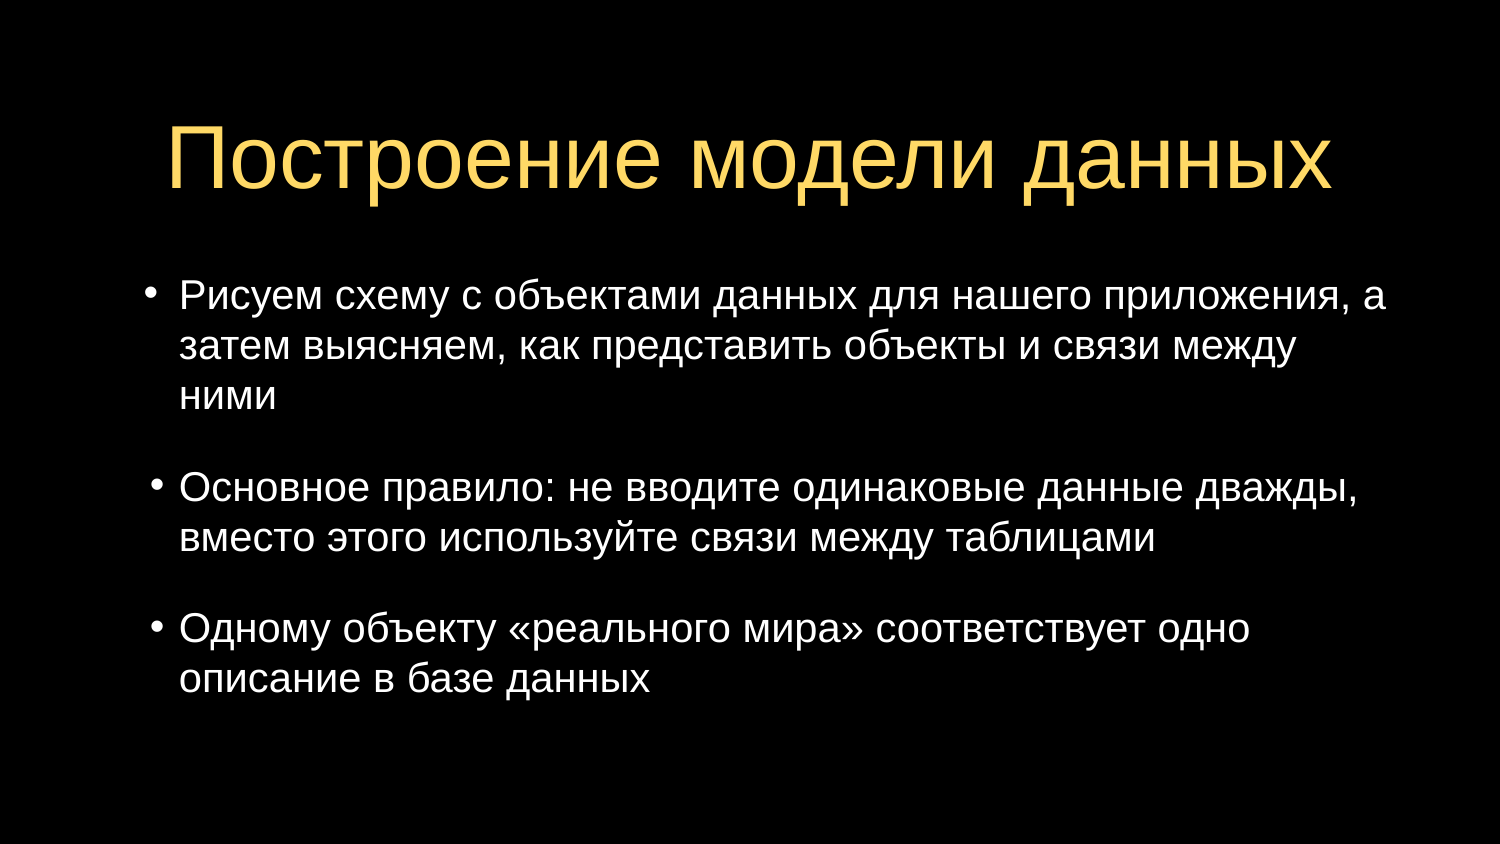

# Построение модели данных
Рисуем схему с объектами данных для нашего приложения, а затем выясняем, как представить объекты и связи между ними
Основное правило: не вводите одинаковые данные дважды, вместо этого используйте связи между таблицами
Одному объекту «реального мира» соответствует одно описание в базе данных